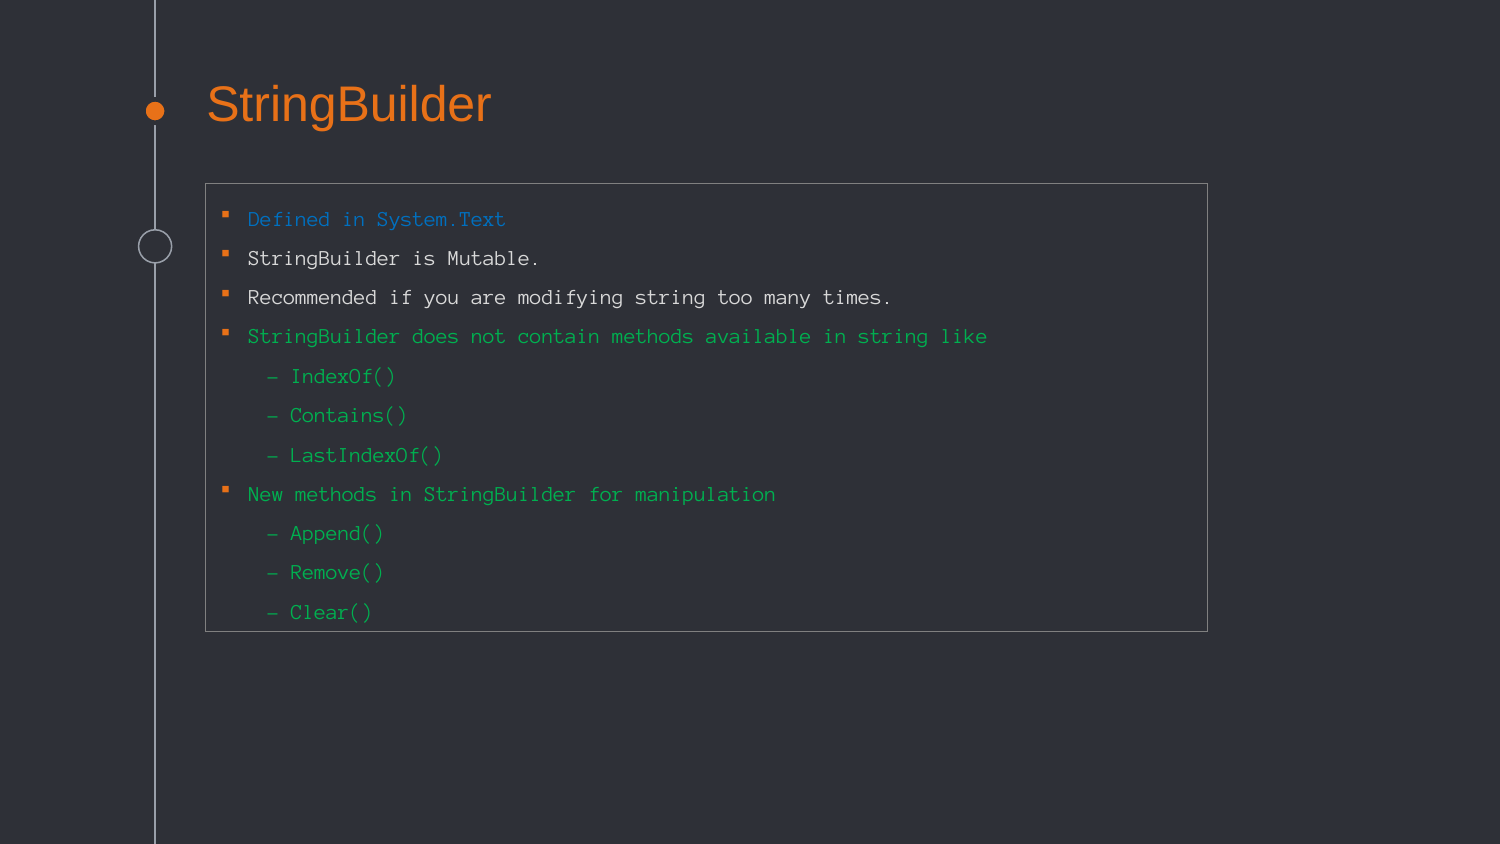

# StringBuilder
Defined in System.Text
StringBuilder is Mutable.
Recommended if you are modifying string too many times.
StringBuilder does not contain methods available in string like
    - IndexOf()
    - Contains()
    - LastIndexOf()
New methods in StringBuilder for manipulation
    - Append()
    - Remove()
    - Clear()